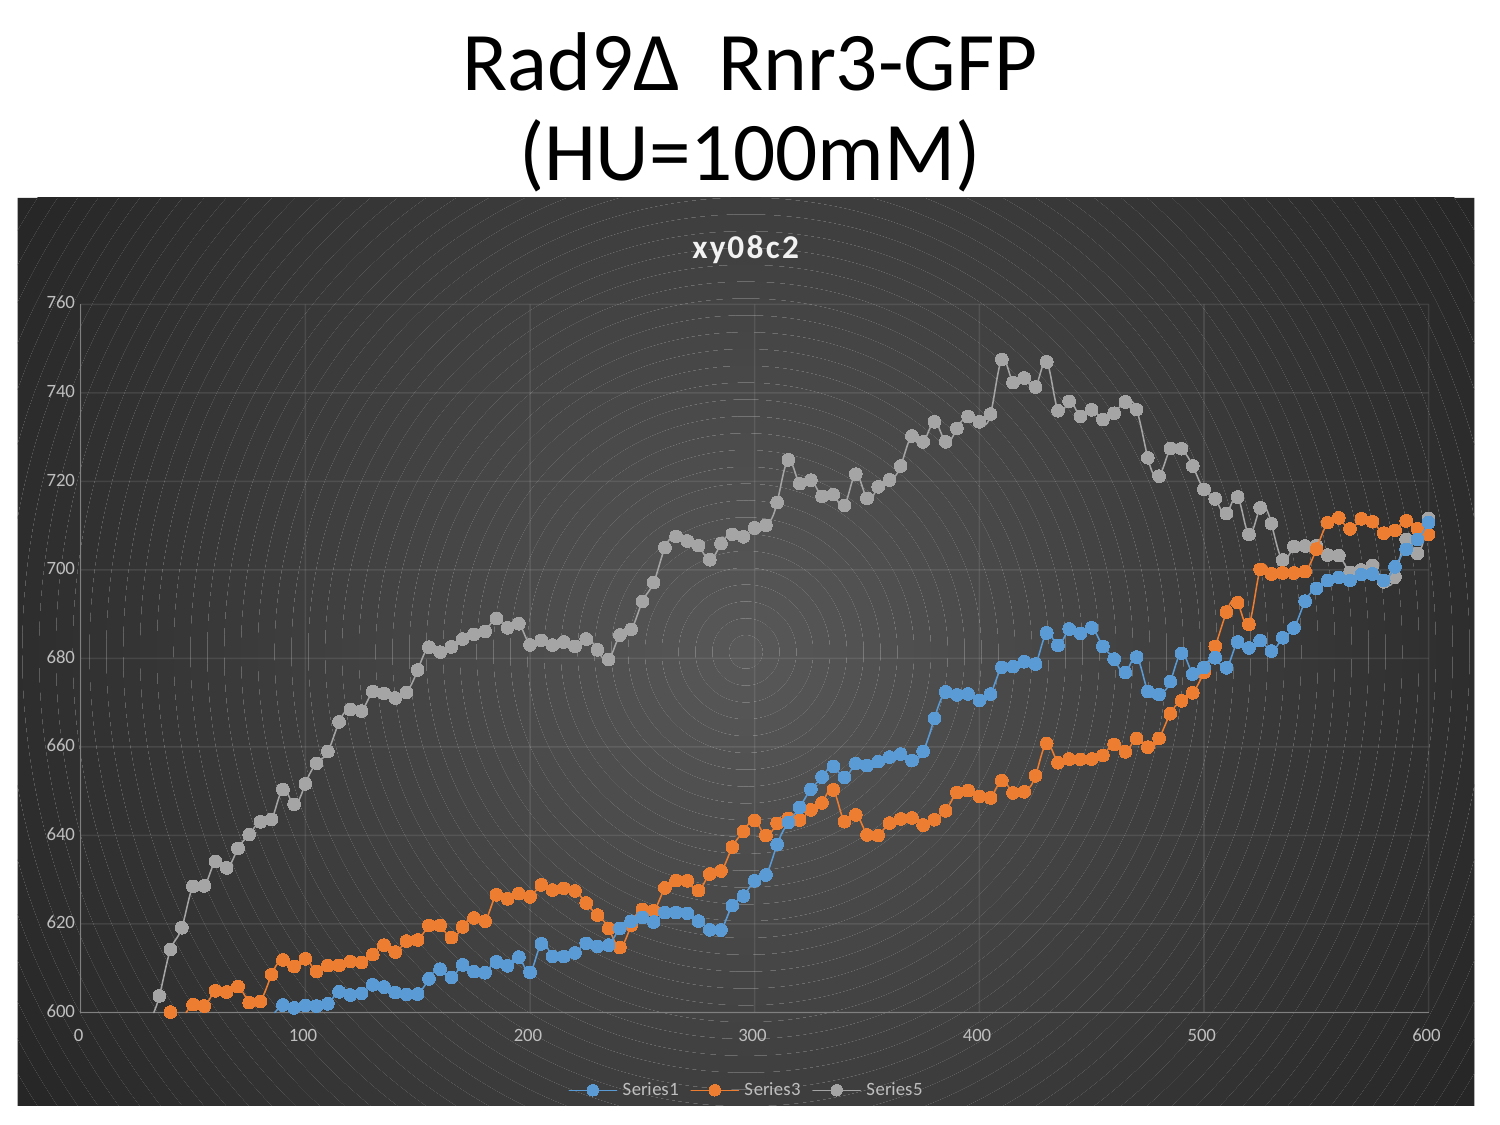

# Rad9Δ  Rnr3-GFP (HU=100mM)

### Chart: xy08c2

| Category |  |  |  |
|---|---|---|---|